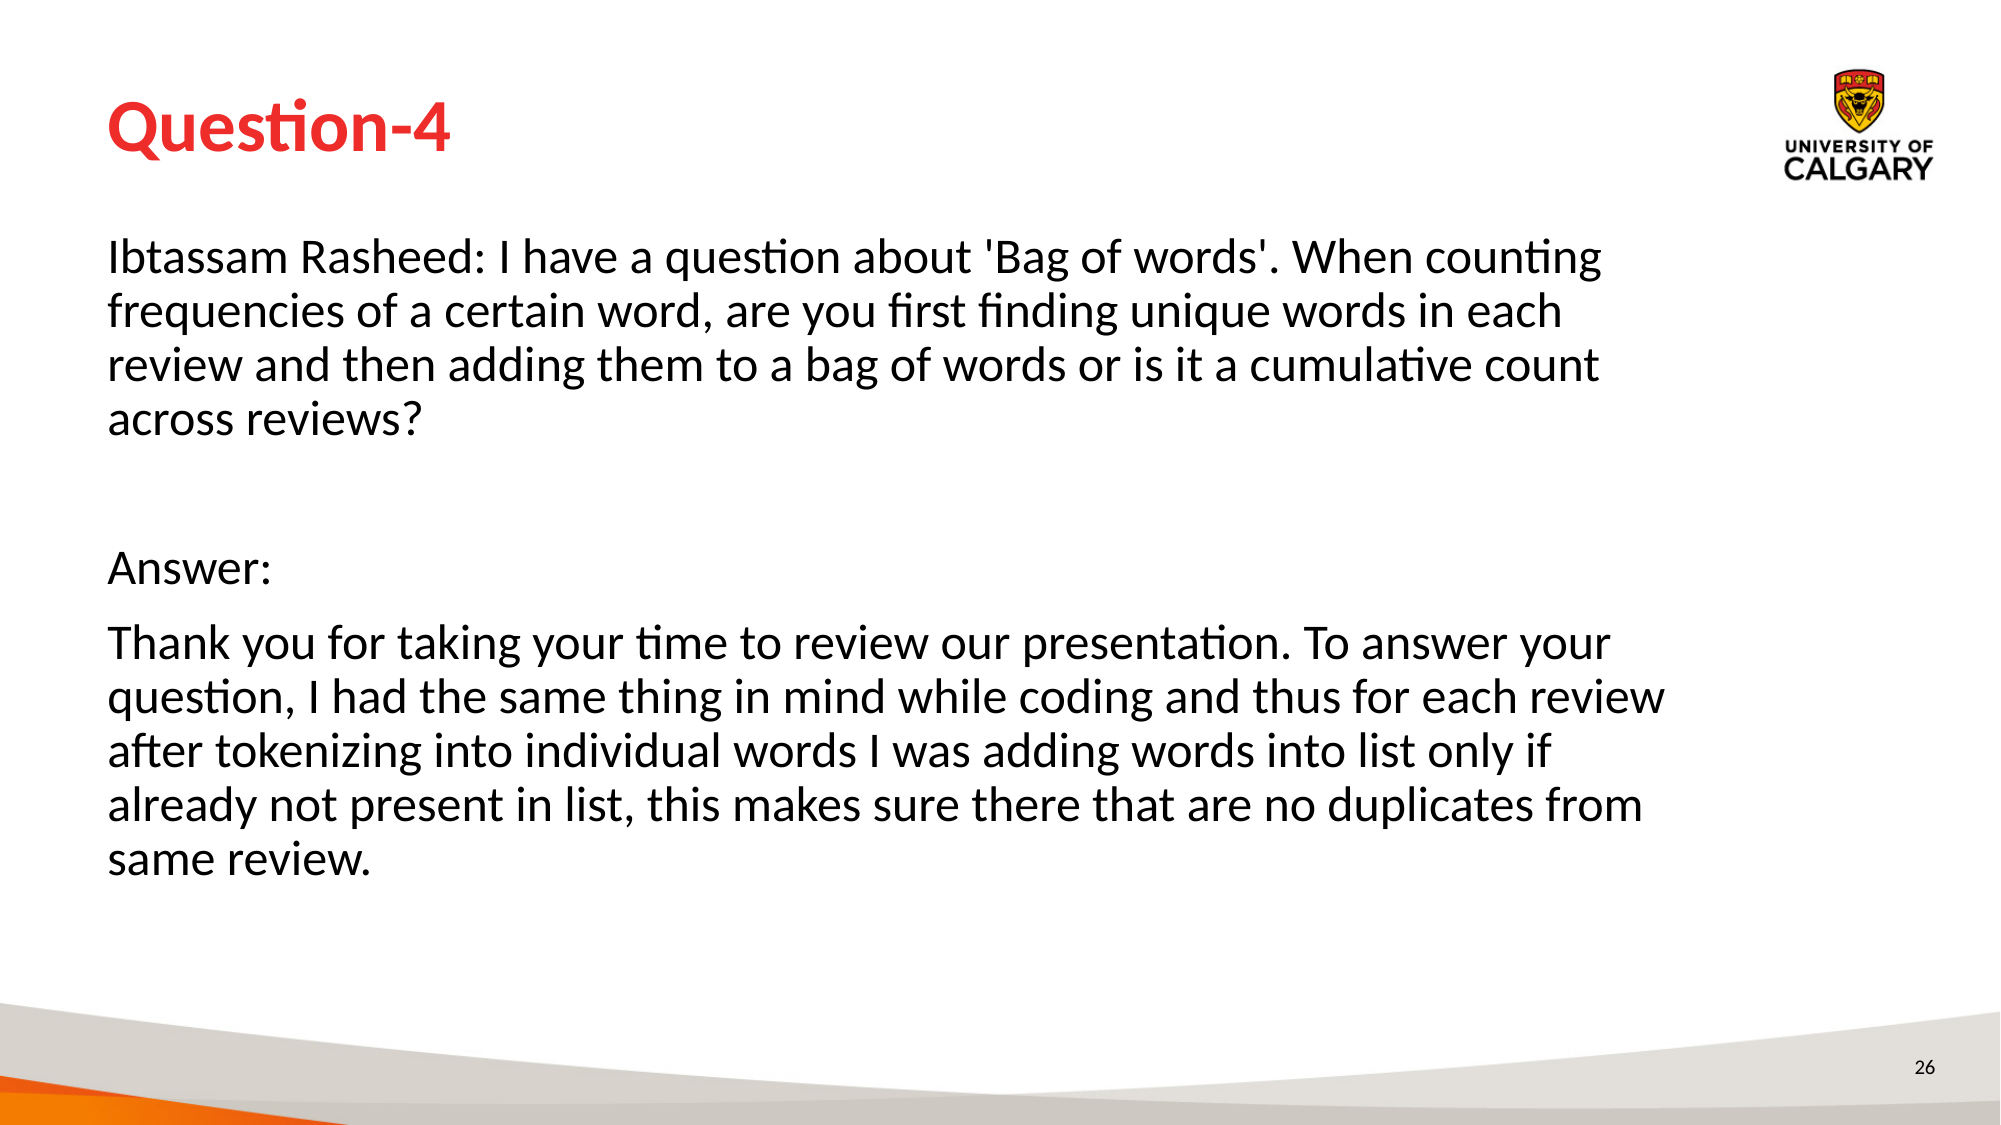

# Question-4
Ibtassam Rasheed: I have a question about 'Bag of words'. When counting frequencies of a certain word, are you first finding unique words in each review and then adding them to a bag of words or is it a cumulative count across reviews?

Answer:
Thank you for taking your time to review our presentation. To answer your question, I had the same thing in mind while coding and thus for each review after tokenizing into individual words I was adding words into list only if already not present in list, this makes sure there that are no duplicates from same review.
26